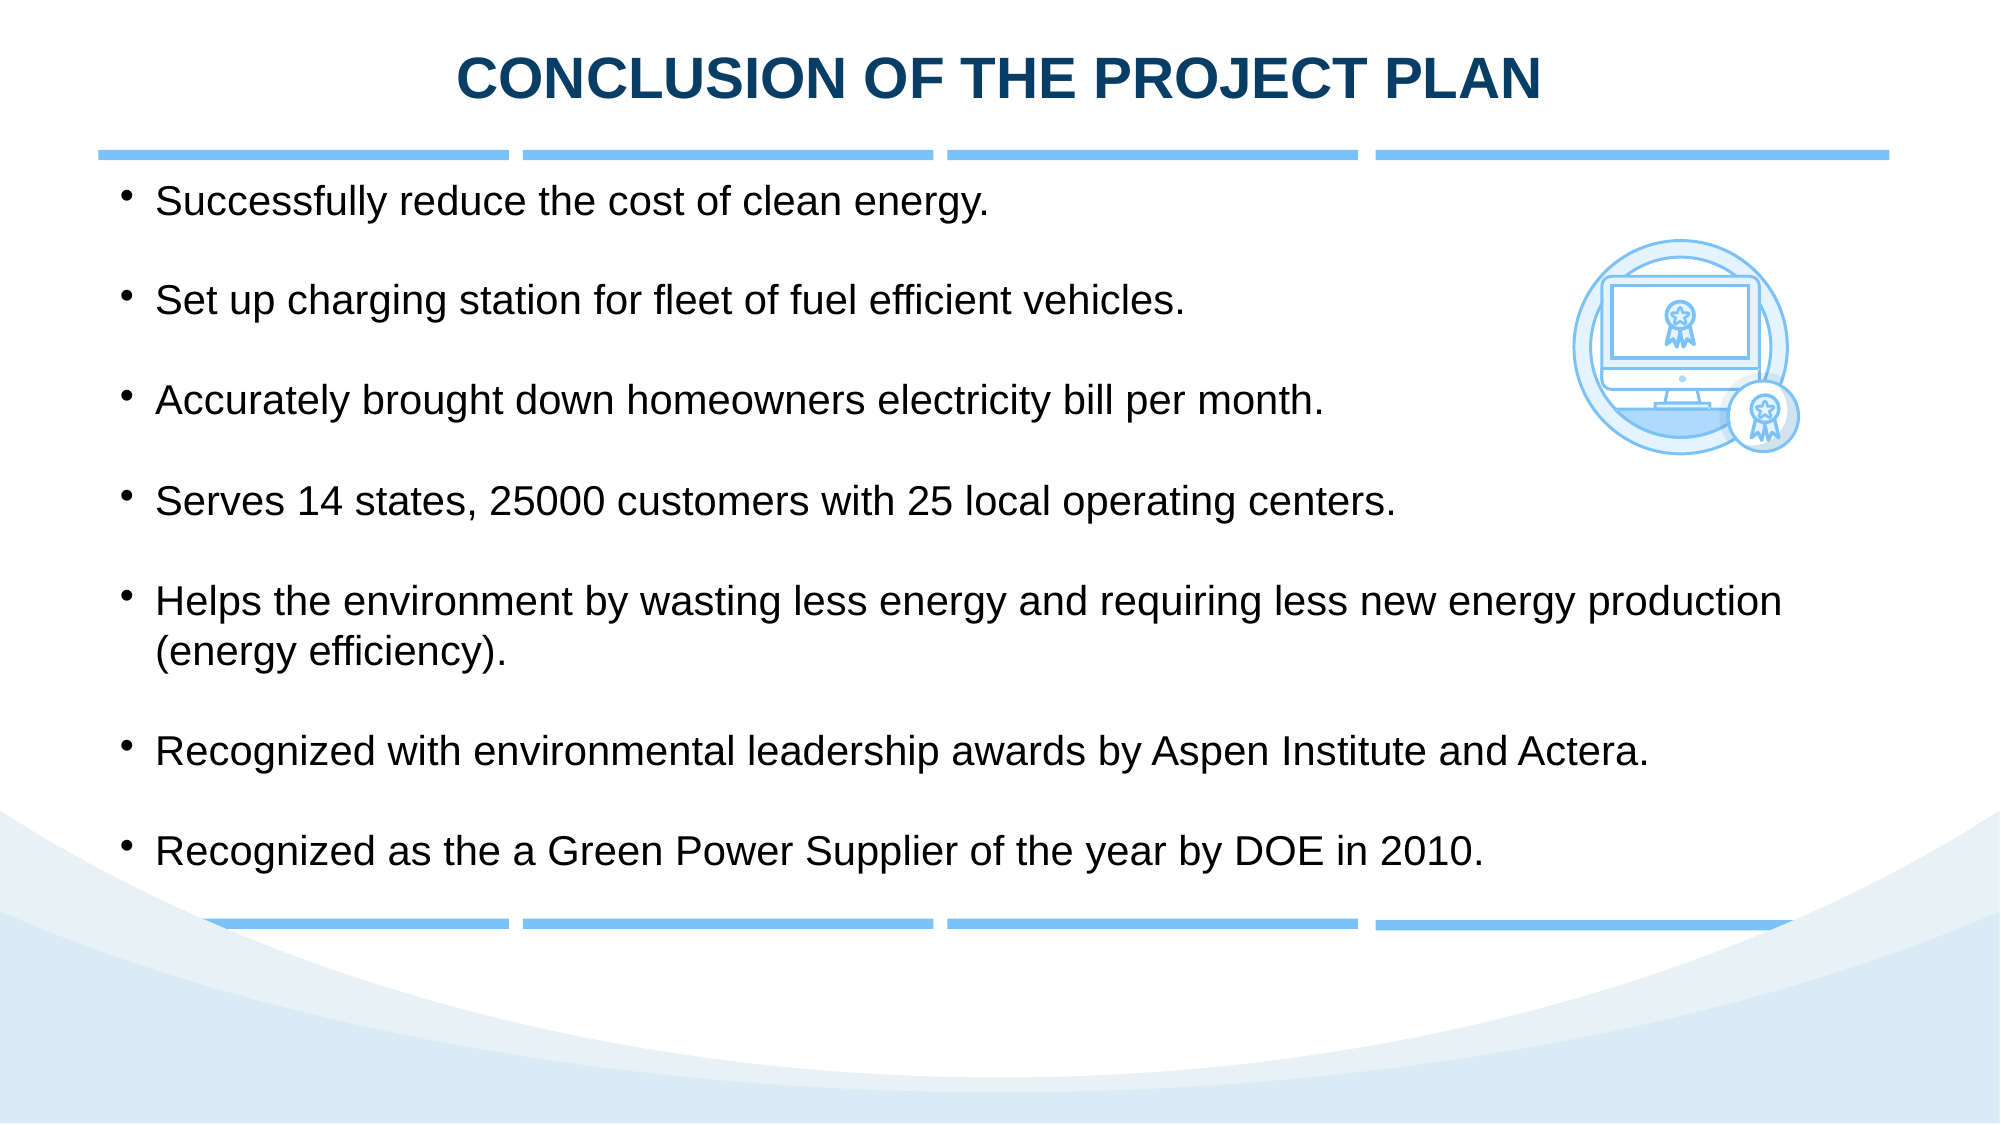

CONCLUSION OF THE PROJECT PLAN

Successfully reduce the cost of clean energy.

Set up charging station for fleet of fuel efficient vehicles.

Accurately brought down homeowners electricity bill per month.

Serves 14 states, 25000 customers with 25 local operating centers.

Helps the environment by wasting less energy and requiring less new energy production (energy efficiency).

Recognized with environmental leadership awards by Aspen Institute and Actera.

Recognized as the a Green Power Supplier of the year by DOE in 2010.